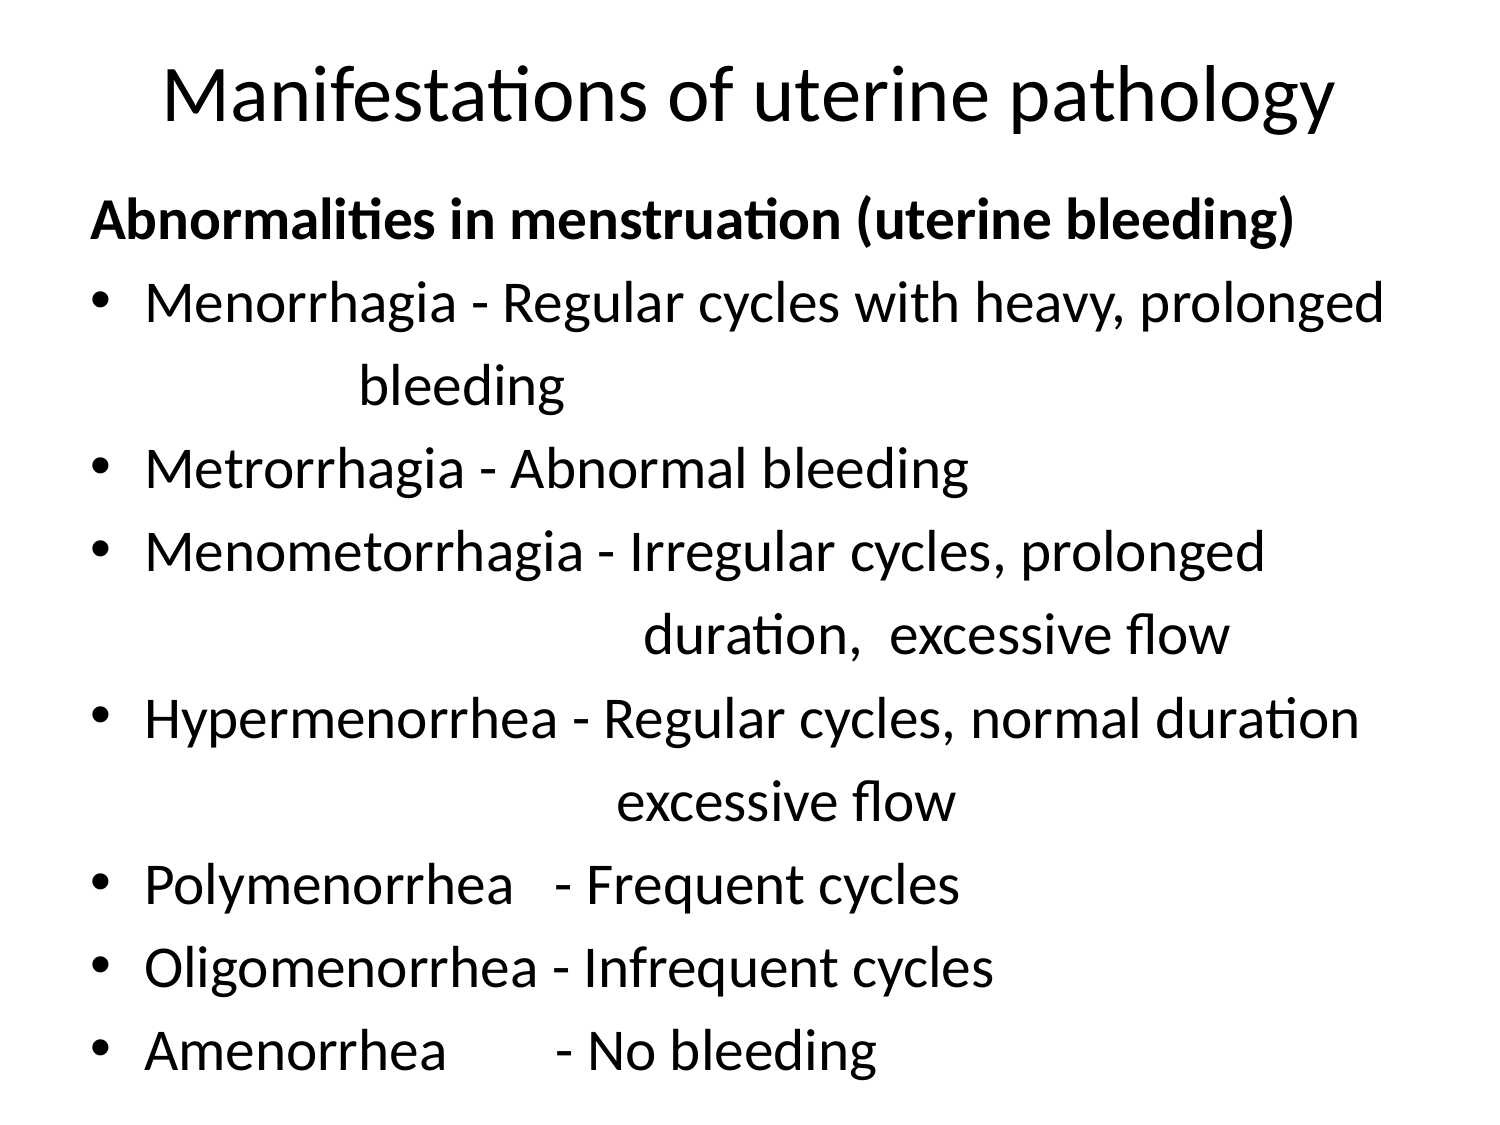

# Manifestations of uterine pathology
Abnormalities in menstruation (uterine bleeding)
Menorrhagia - Regular cycles with heavy, prolonged
		          bleeding
Metrorrhagia - Abnormal bleeding
Menometorrhagia - Irregular cycles, prolonged
                                         duration,  excessive flow
Hypermenorrhea - Regular cycles, normal duration
                                       excessive flow
Polymenorrhea   - Frequent cycles
Oligomenorrhea - Infrequent cycles
Amenorrhea        - No bleeding